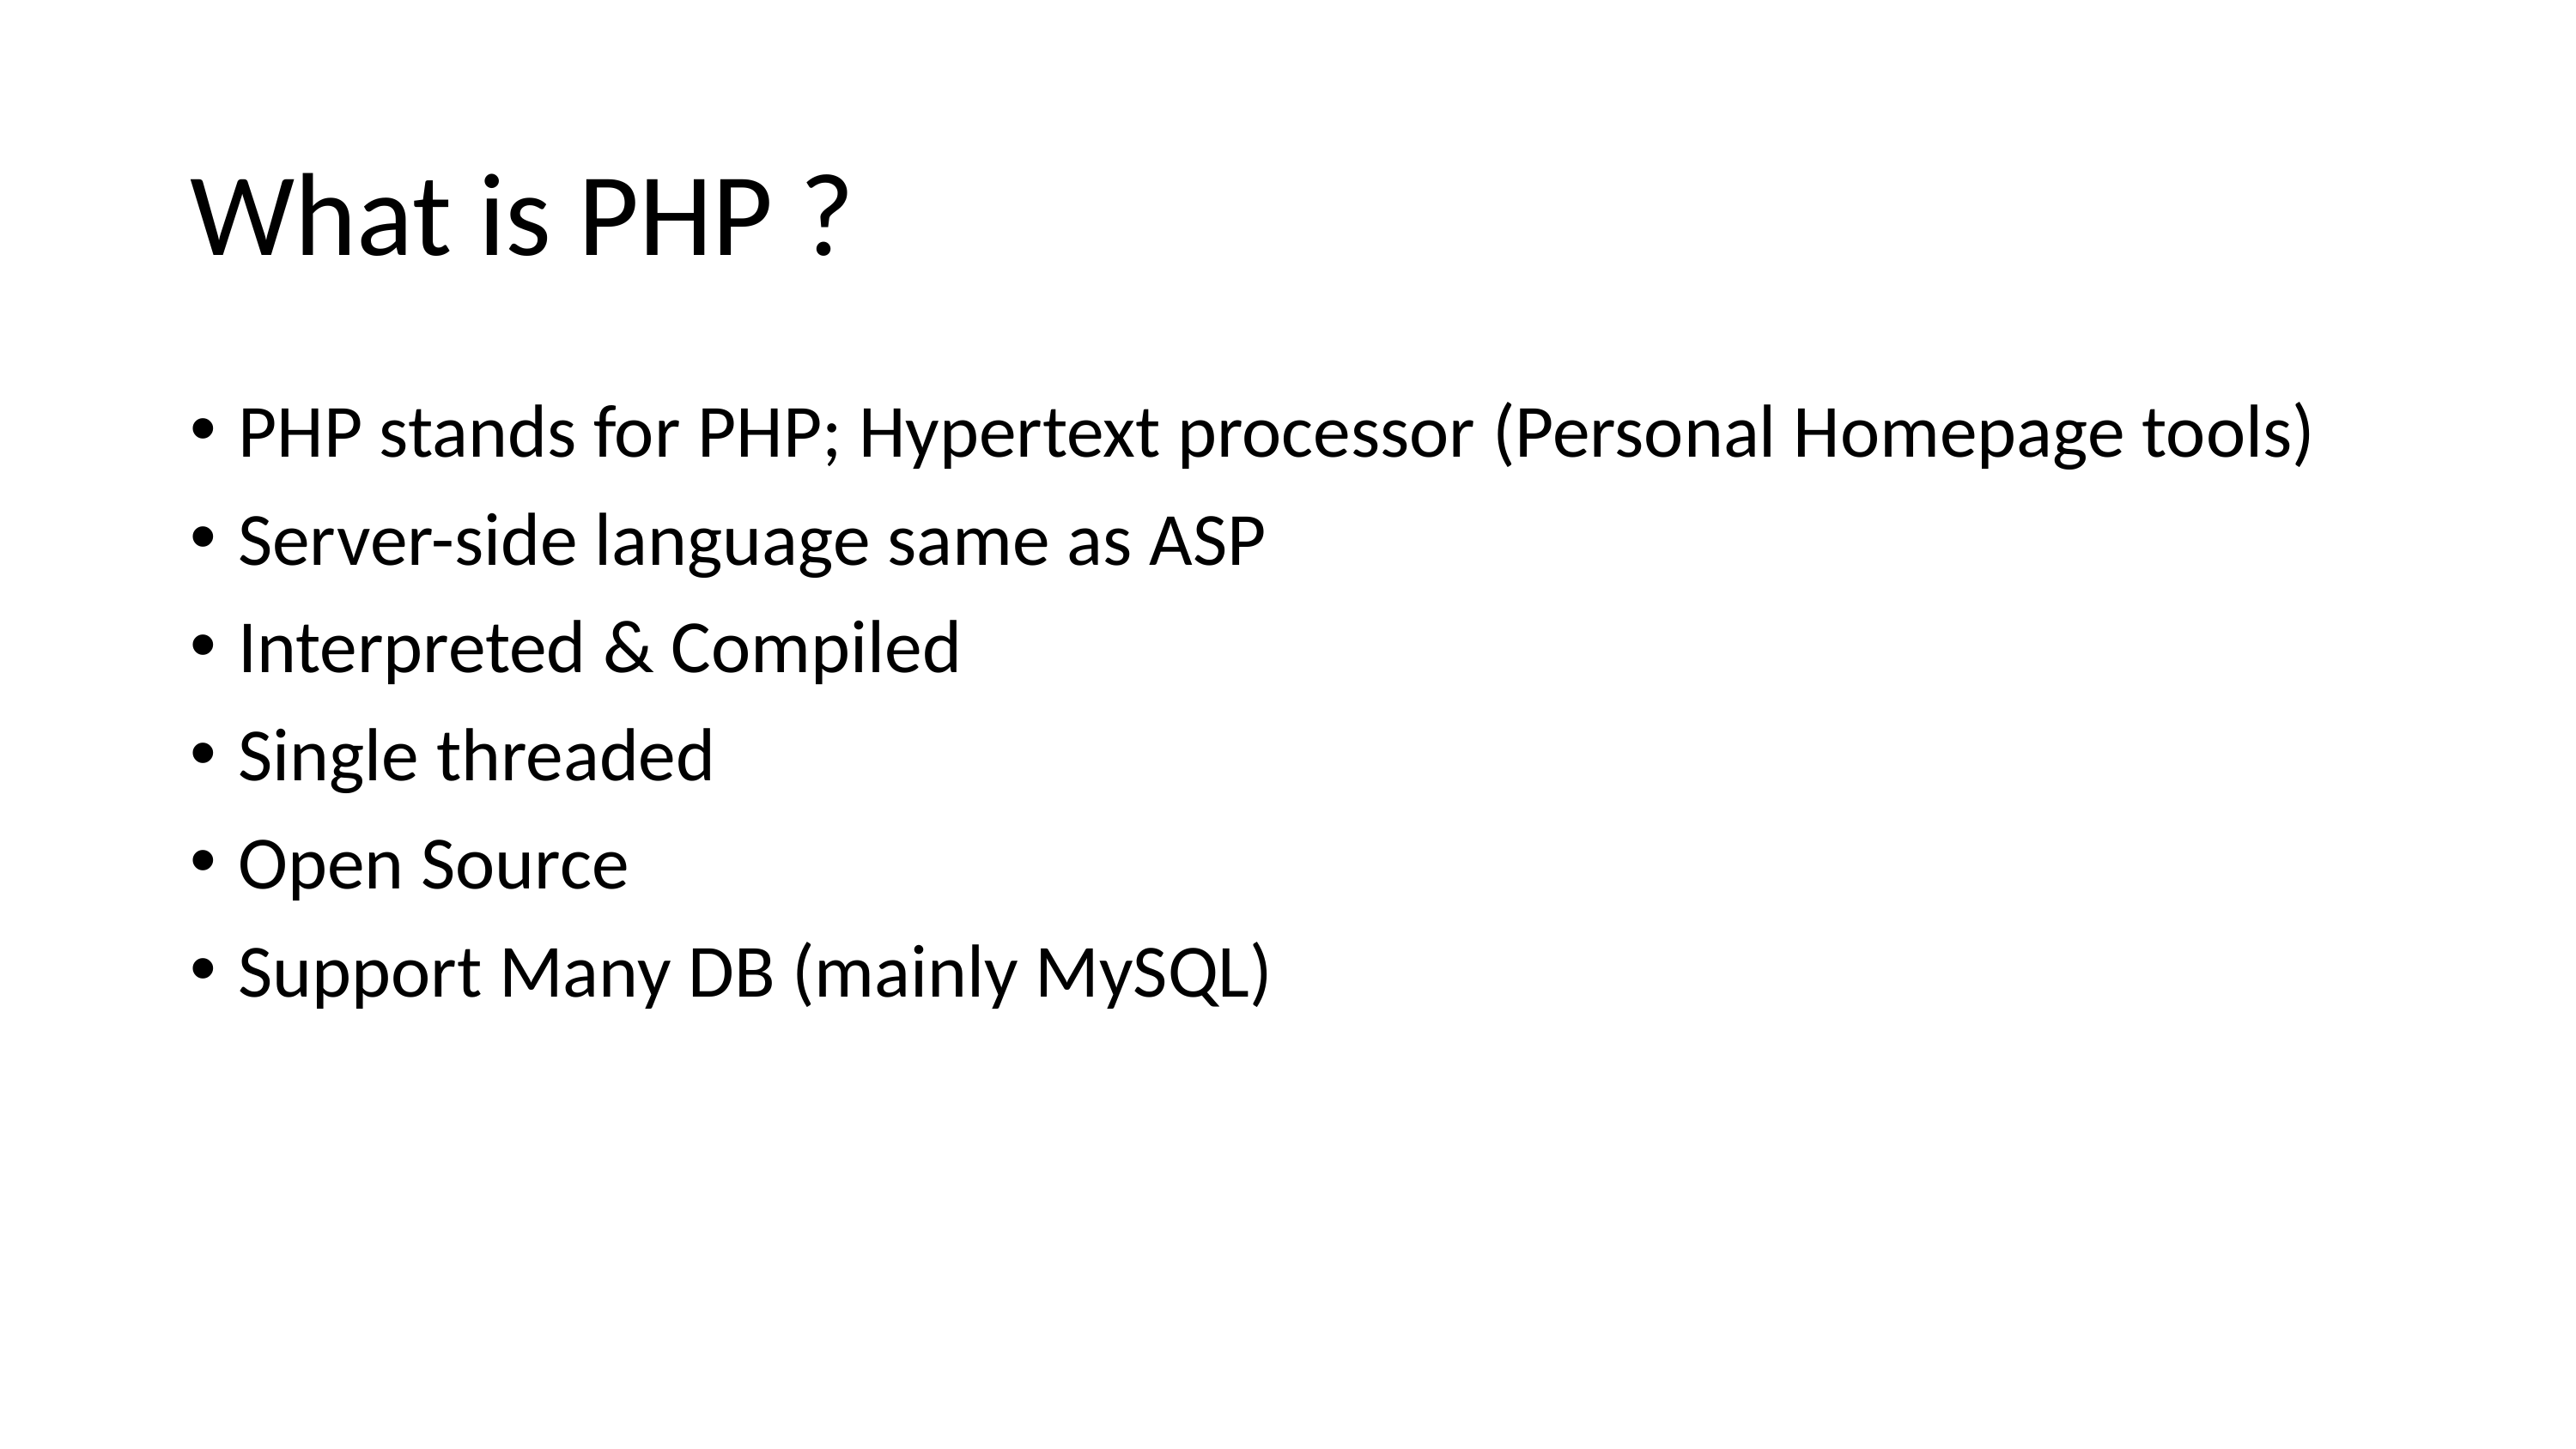

# What is PHP ?
PHP stands for PHP; Hypertext processor (Personal Homepage tools)
Server-side language same as ASP
Interpreted & Compiled
Single threaded
Open Source
Support Many DB (mainly MySQL)